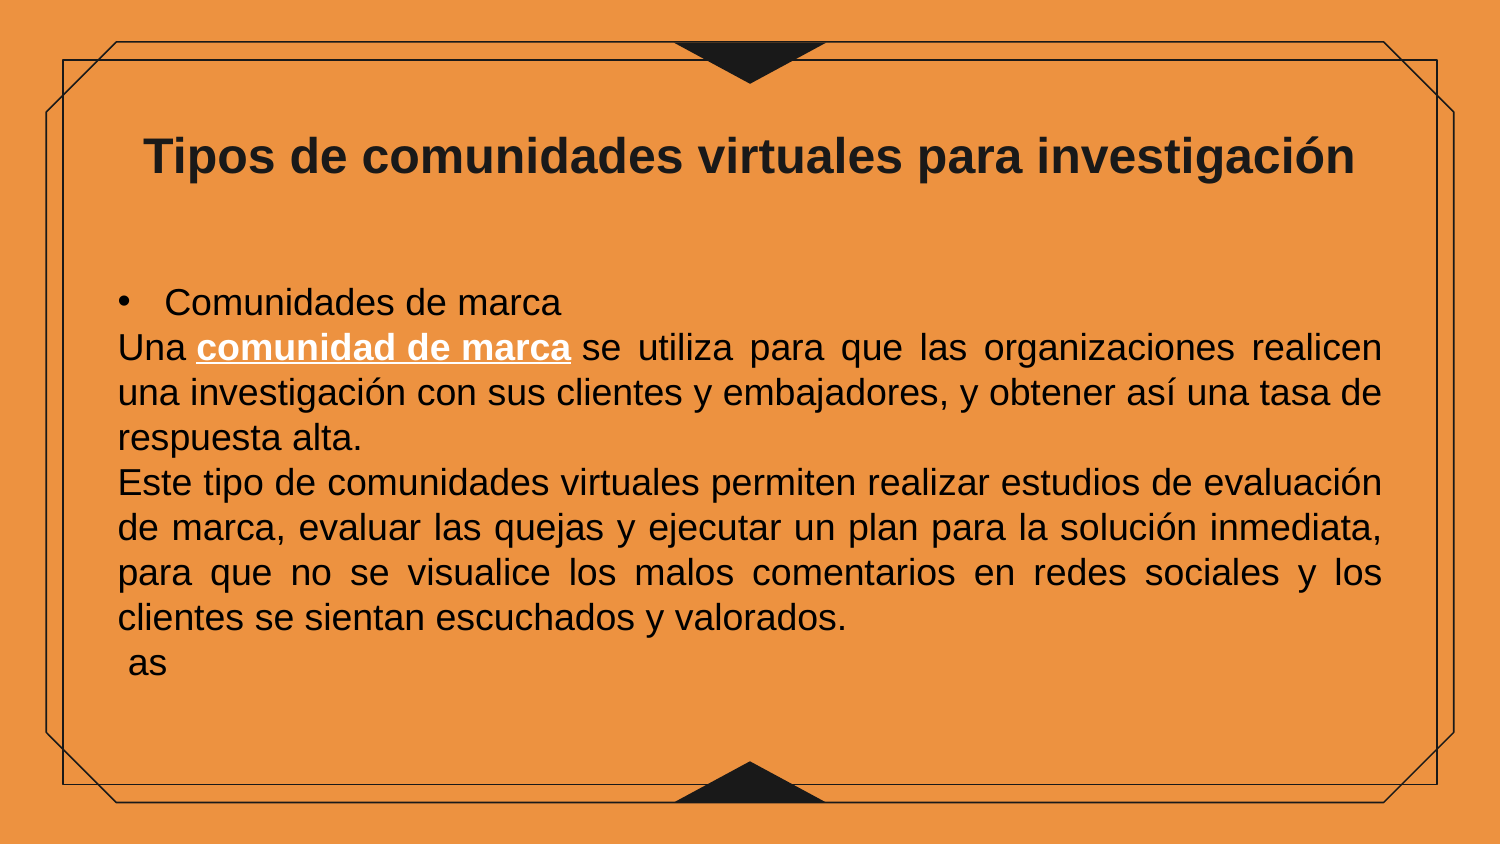

# Tipos de comunidades virtuales para investigación
Comunidades de marca
Una comunidad de marca se utiliza para que las organizaciones realicen una investigación con sus clientes y embajadores, y obtener así una tasa de respuesta alta.
Este tipo de comunidades virtuales permiten realizar estudios de evaluación de marca, evaluar las quejas y ejecutar un plan para la solución inmediata, para que no se visualice los malos comentarios en redes sociales y los clientes se sientan escuchados y valorados.
 as